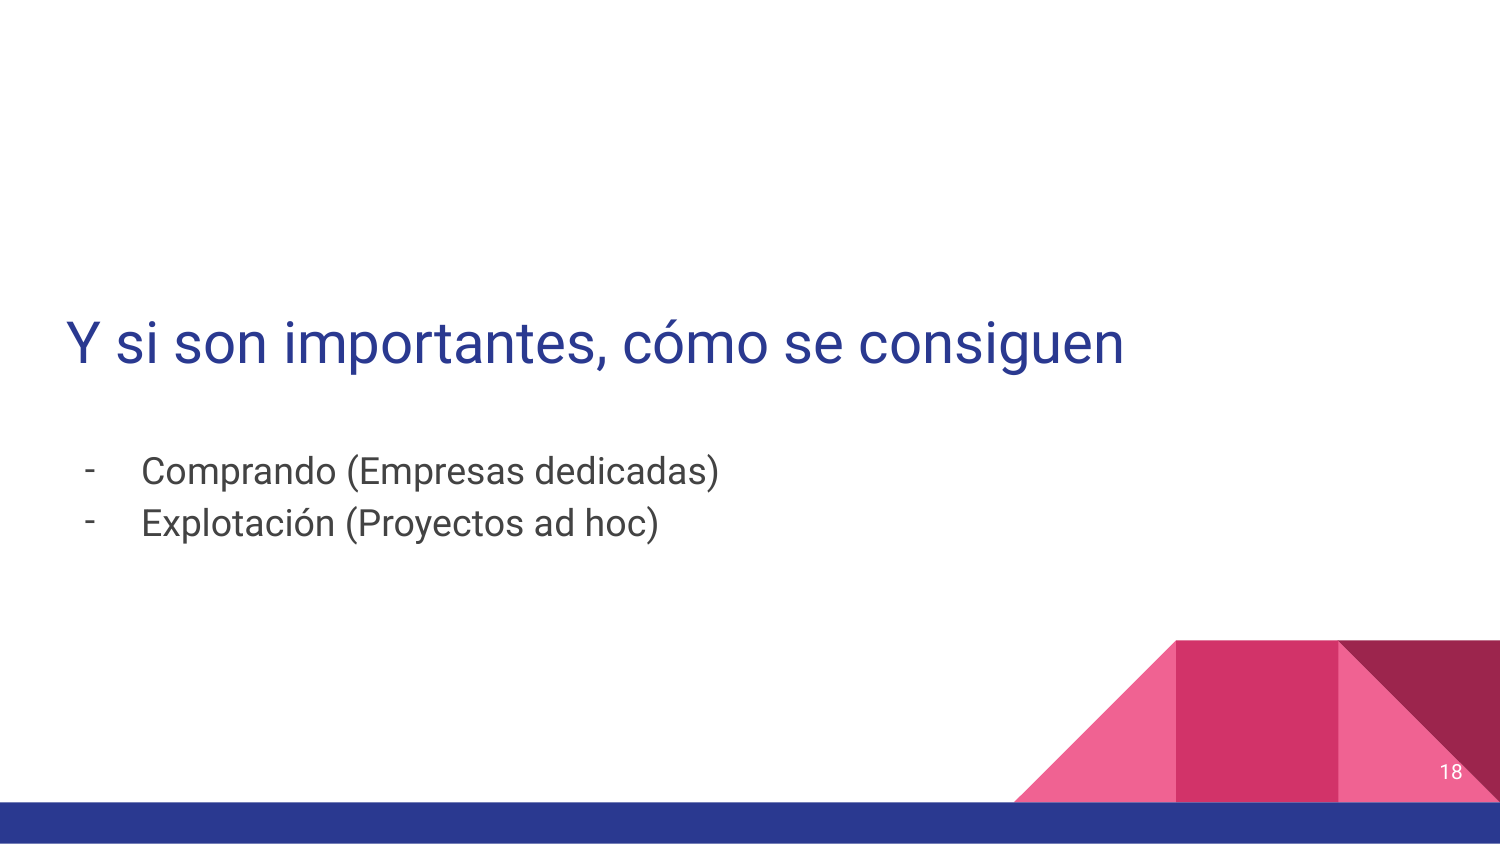

# Y si son importantes, cómo se consiguen
Comprando (Empresas dedicadas)
Explotación (Proyectos ad hoc)
18